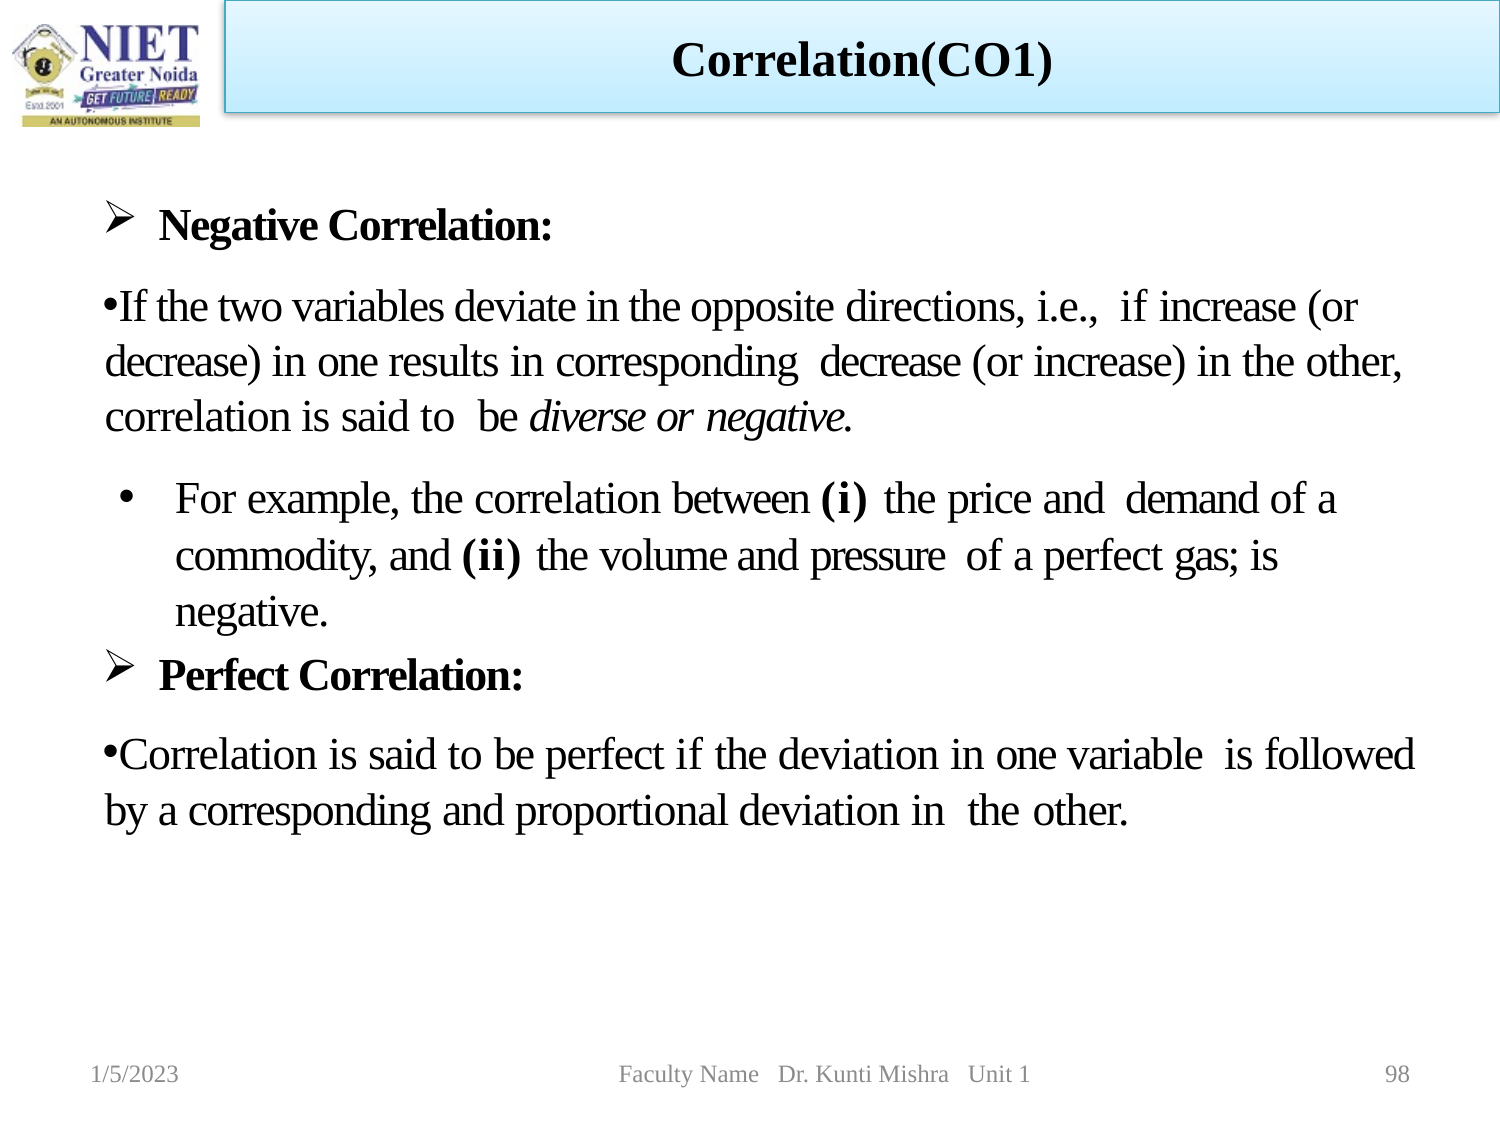

Correlation(CO1)
Negative Correlation:
If the two variables deviate in the opposite directions, i.e.,  if increase (or decrease) in one results in corresponding  decrease (or increase) in the other, correlation is said to  be diverse or negative.
For example, the correlation between (i) the price and  demand of a commodity, and (ii) the volume and pressure  of a perfect gas; is negative.
Perfect Correlation:
Correlation is said to be perfect if the deviation in one variable  is followed by a corresponding and proportional deviation in  the other.

1/5/2023
Faculty Name   Dr. Kunti Mishra   Unit 1
98